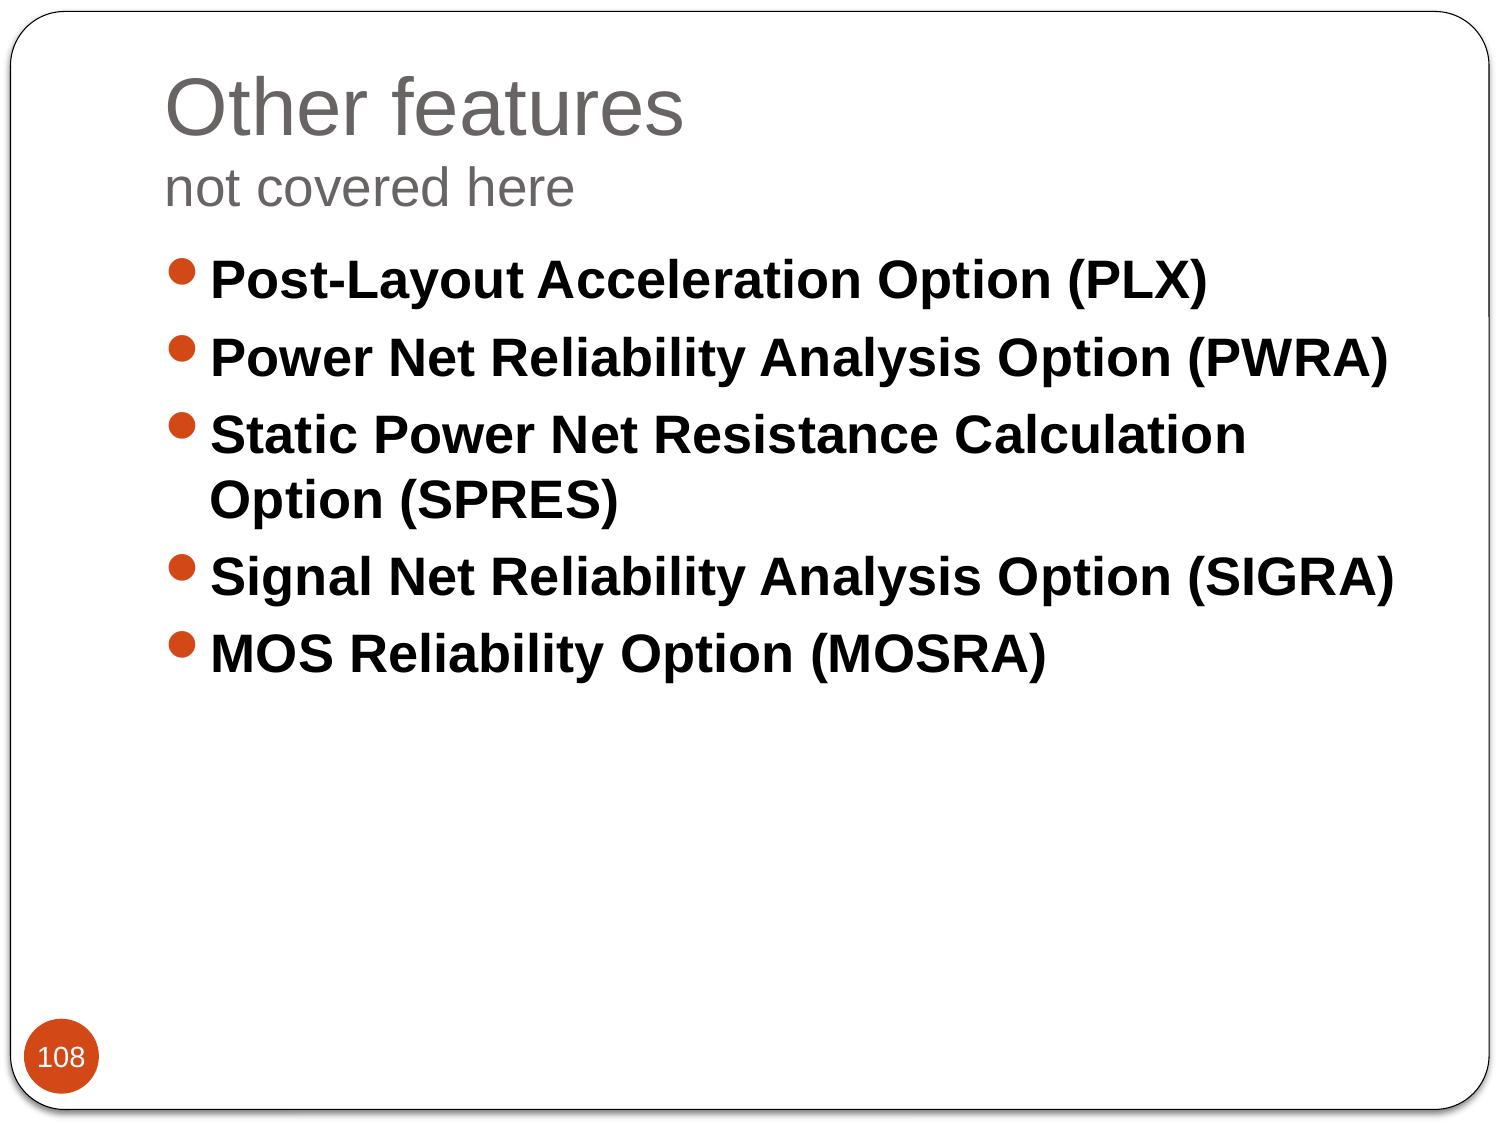

# Other features not covered here
Post-Layout Acceleration Option (PLX)
Power Net Reliability Analysis Option (PWRA)
Static Power Net Resistance Calculation Option (SPRES)
Signal Net Reliability Analysis Option (SIGRA)
MOS Reliability Option (MOSRA)
108